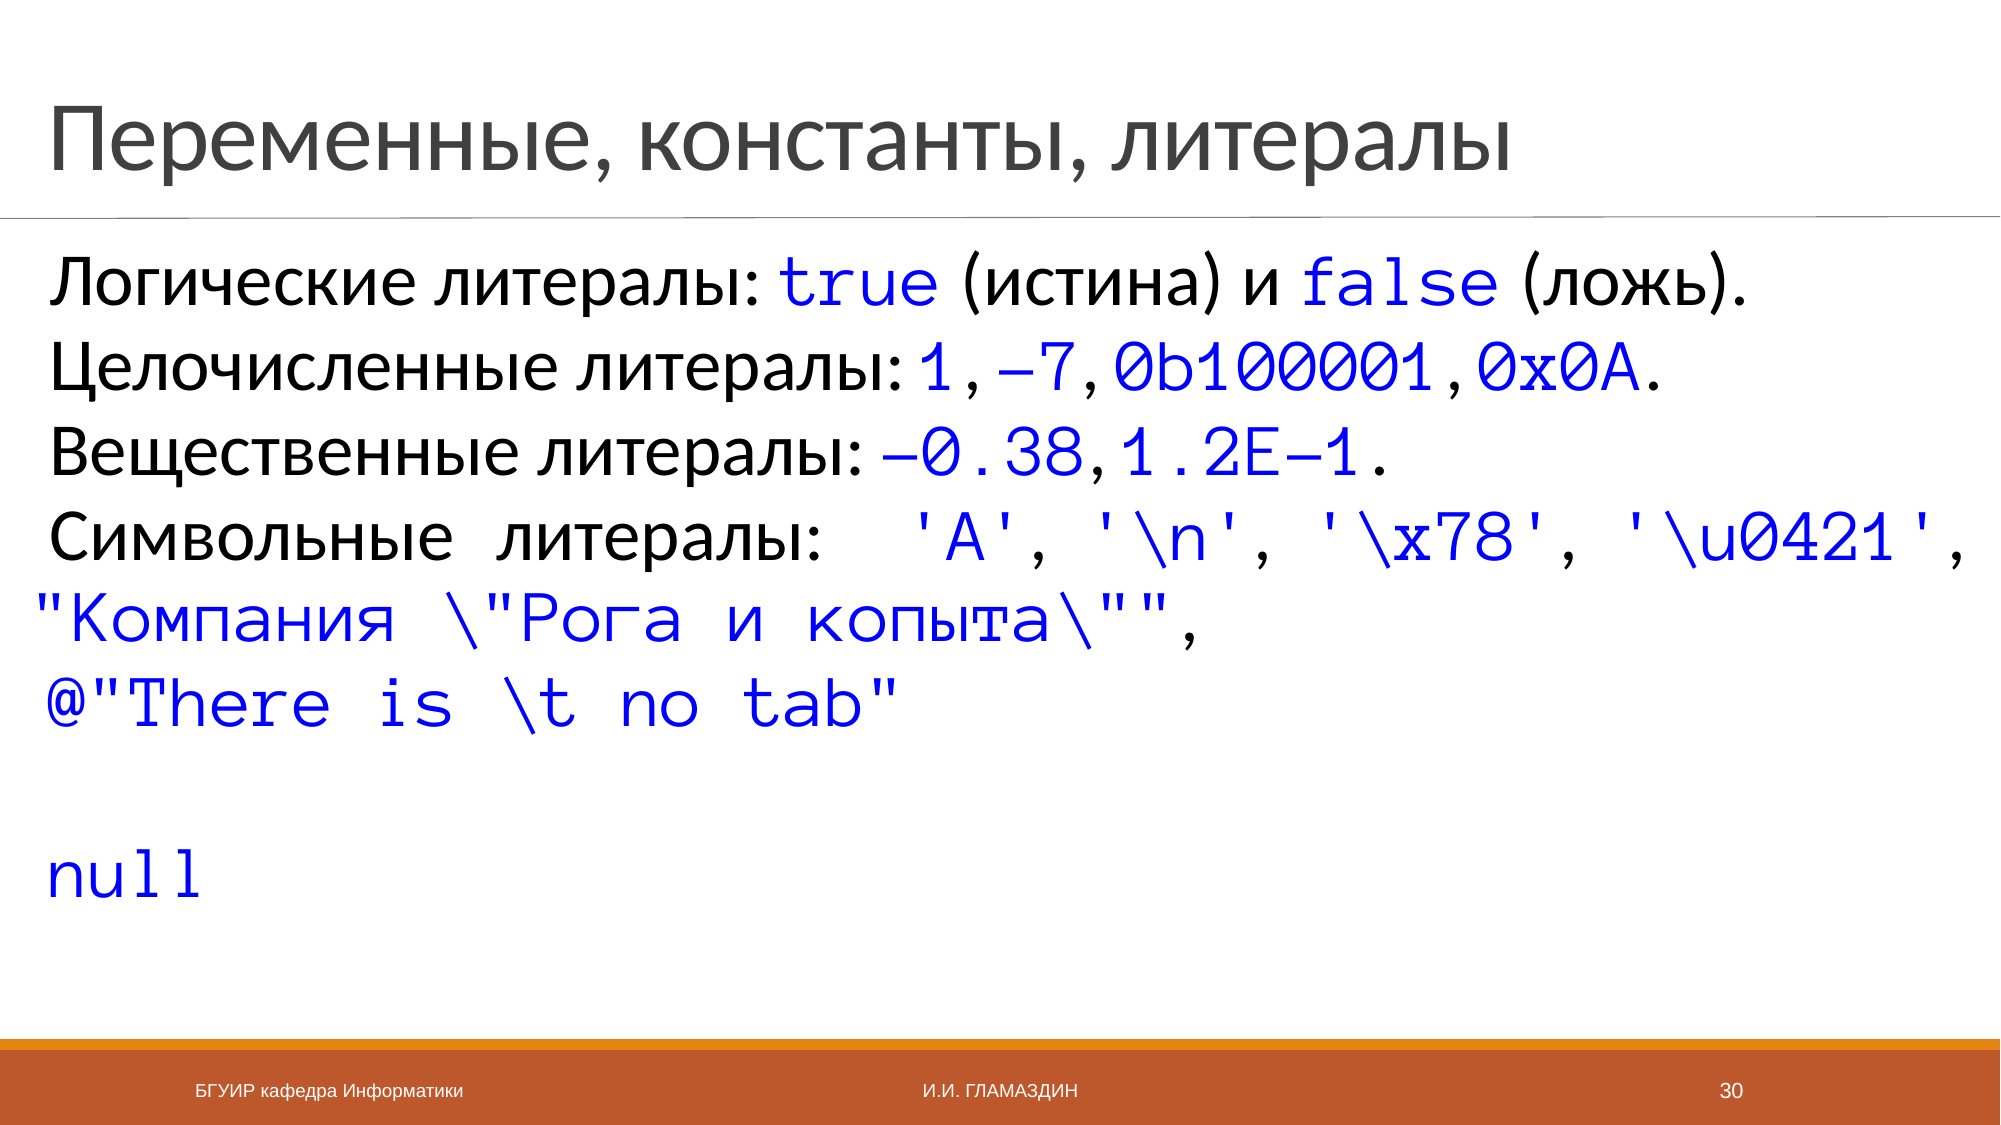

# Переменные, константы, литералы
Логические литералы: true (истина) и false (ложь).
Целочисленные литералы: 1, -7, 0b100001, 0x0A.
Вещественные литералы: -0.38, 1.2E-1.
Символьные литералы:  'A', '\n', '\x78', '\u0421', "Компания \"Рога и копыта\"",
@"There is \t no tab"

null

БГУИР кафедра Информатики
И.И. Гламаздин
30